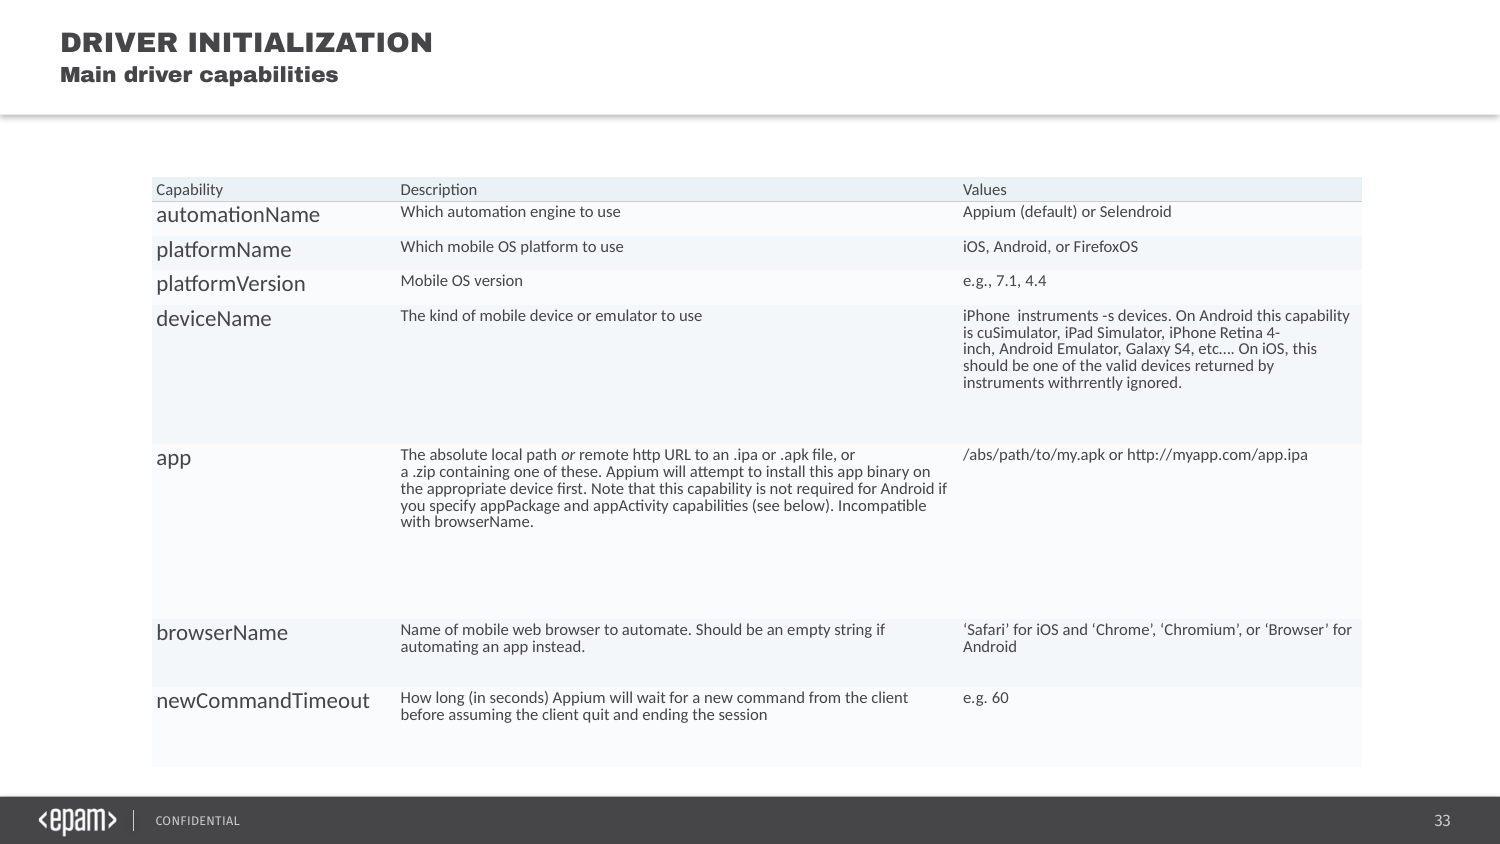

DRIVER INITIALIZATION
Main driver capabilities
| Capability | Description | Values |
| --- | --- | --- |
| automationName | Which automation engine to use | Appium (default) or Selendroid |
| platformName | Which mobile OS platform to use | iOS, Android, or FirefoxOS |
| platformVersion | Mobile OS version | e.g., 7.1, 4.4 |
| deviceName | The kind of mobile device or emulator to use | iPhone  instruments -s devices. On Android this capability is cuSimulator, iPad Simulator, iPhone Retina 4-inch, Android Emulator, Galaxy S4, etc…. On iOS, this should be one of the valid devices returned by instruments withrrently ignored. |
| app | The absolute local path or remote http URL to an .ipa or .apk file, or a .zip containing one of these. Appium will attempt to install this app binary on the appropriate device first. Note that this capability is not required for Android if you specify appPackage and appActivity capabilities (see below). Incompatible with browserName. | /abs/path/to/my.apk or http://myapp.com/app.ipa |
| browserName | Name of mobile web browser to automate. Should be an empty string if automating an app instead. | ‘Safari’ for iOS and ‘Chrome’, ‘Chromium’, or ‘Browser’ for Android |
| newCommandTimeout | How long (in seconds) Appium will wait for a new command from the client before assuming the client quit and ending the session | e.g. 60 |